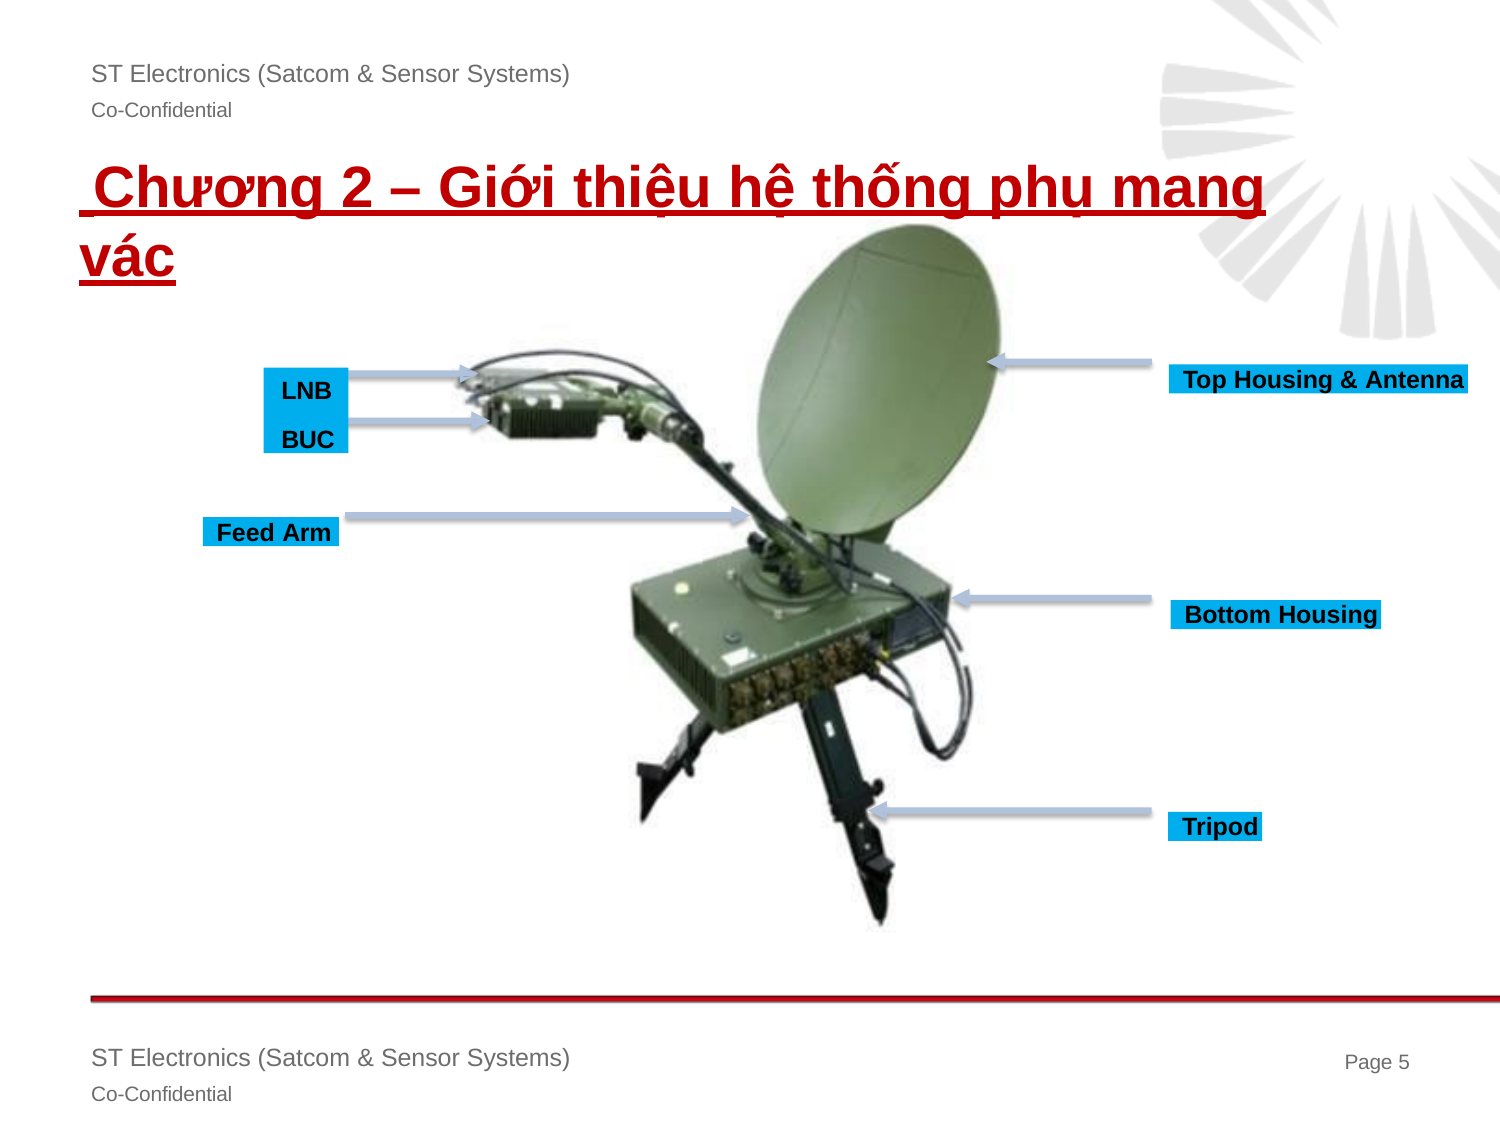

ST Electronics (Satcom & Sensor Systems)
Co-Confidential

 Chương 2 – Giới thiệu hệ thống phụ mang vác

Top Housing & Antenna
LNB
BUC

Feed Arm

Bottom Housing

Tripod
Page 5
ST Electronics (Satcom & Sensor Systems)
Co-Confidential